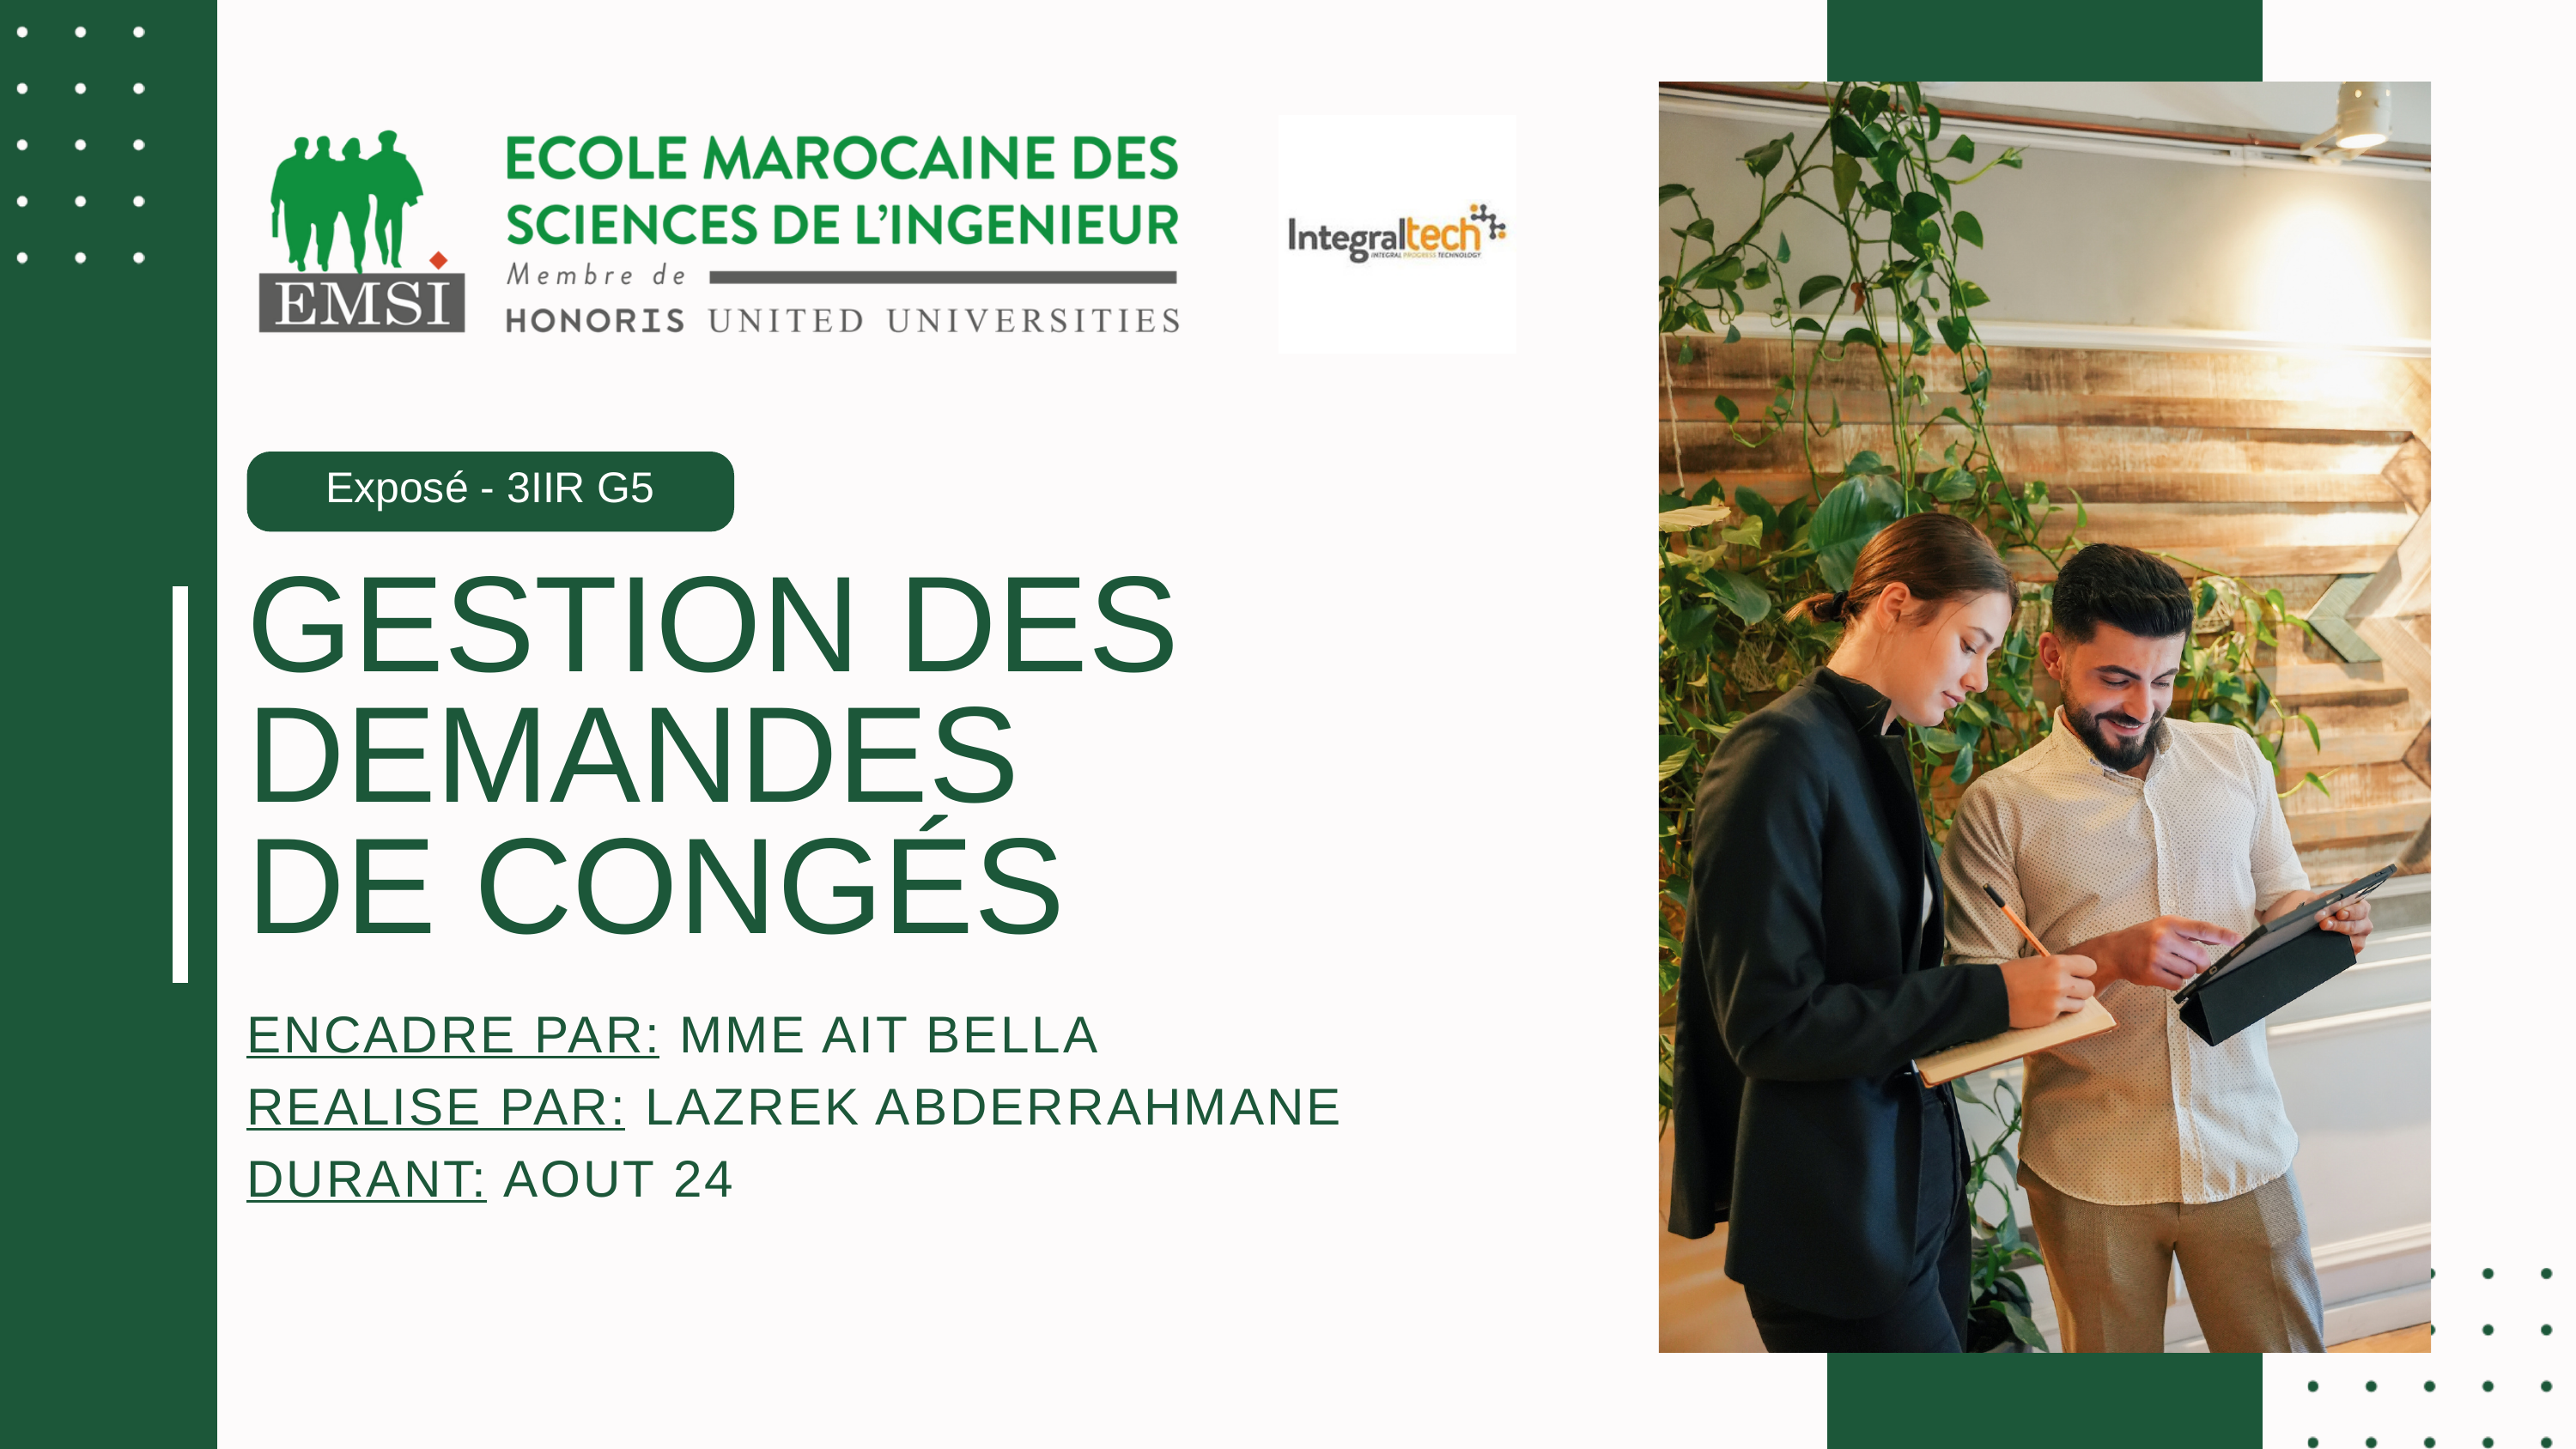

Exposé - 3IIR G5
GESTION DES DEMANDES DE CONGÉS

ENCADRE PAR: MME AIT BELLA
REALISE PAR: LAZREK ABDERRAHMANE
DURANT: AOUT 24